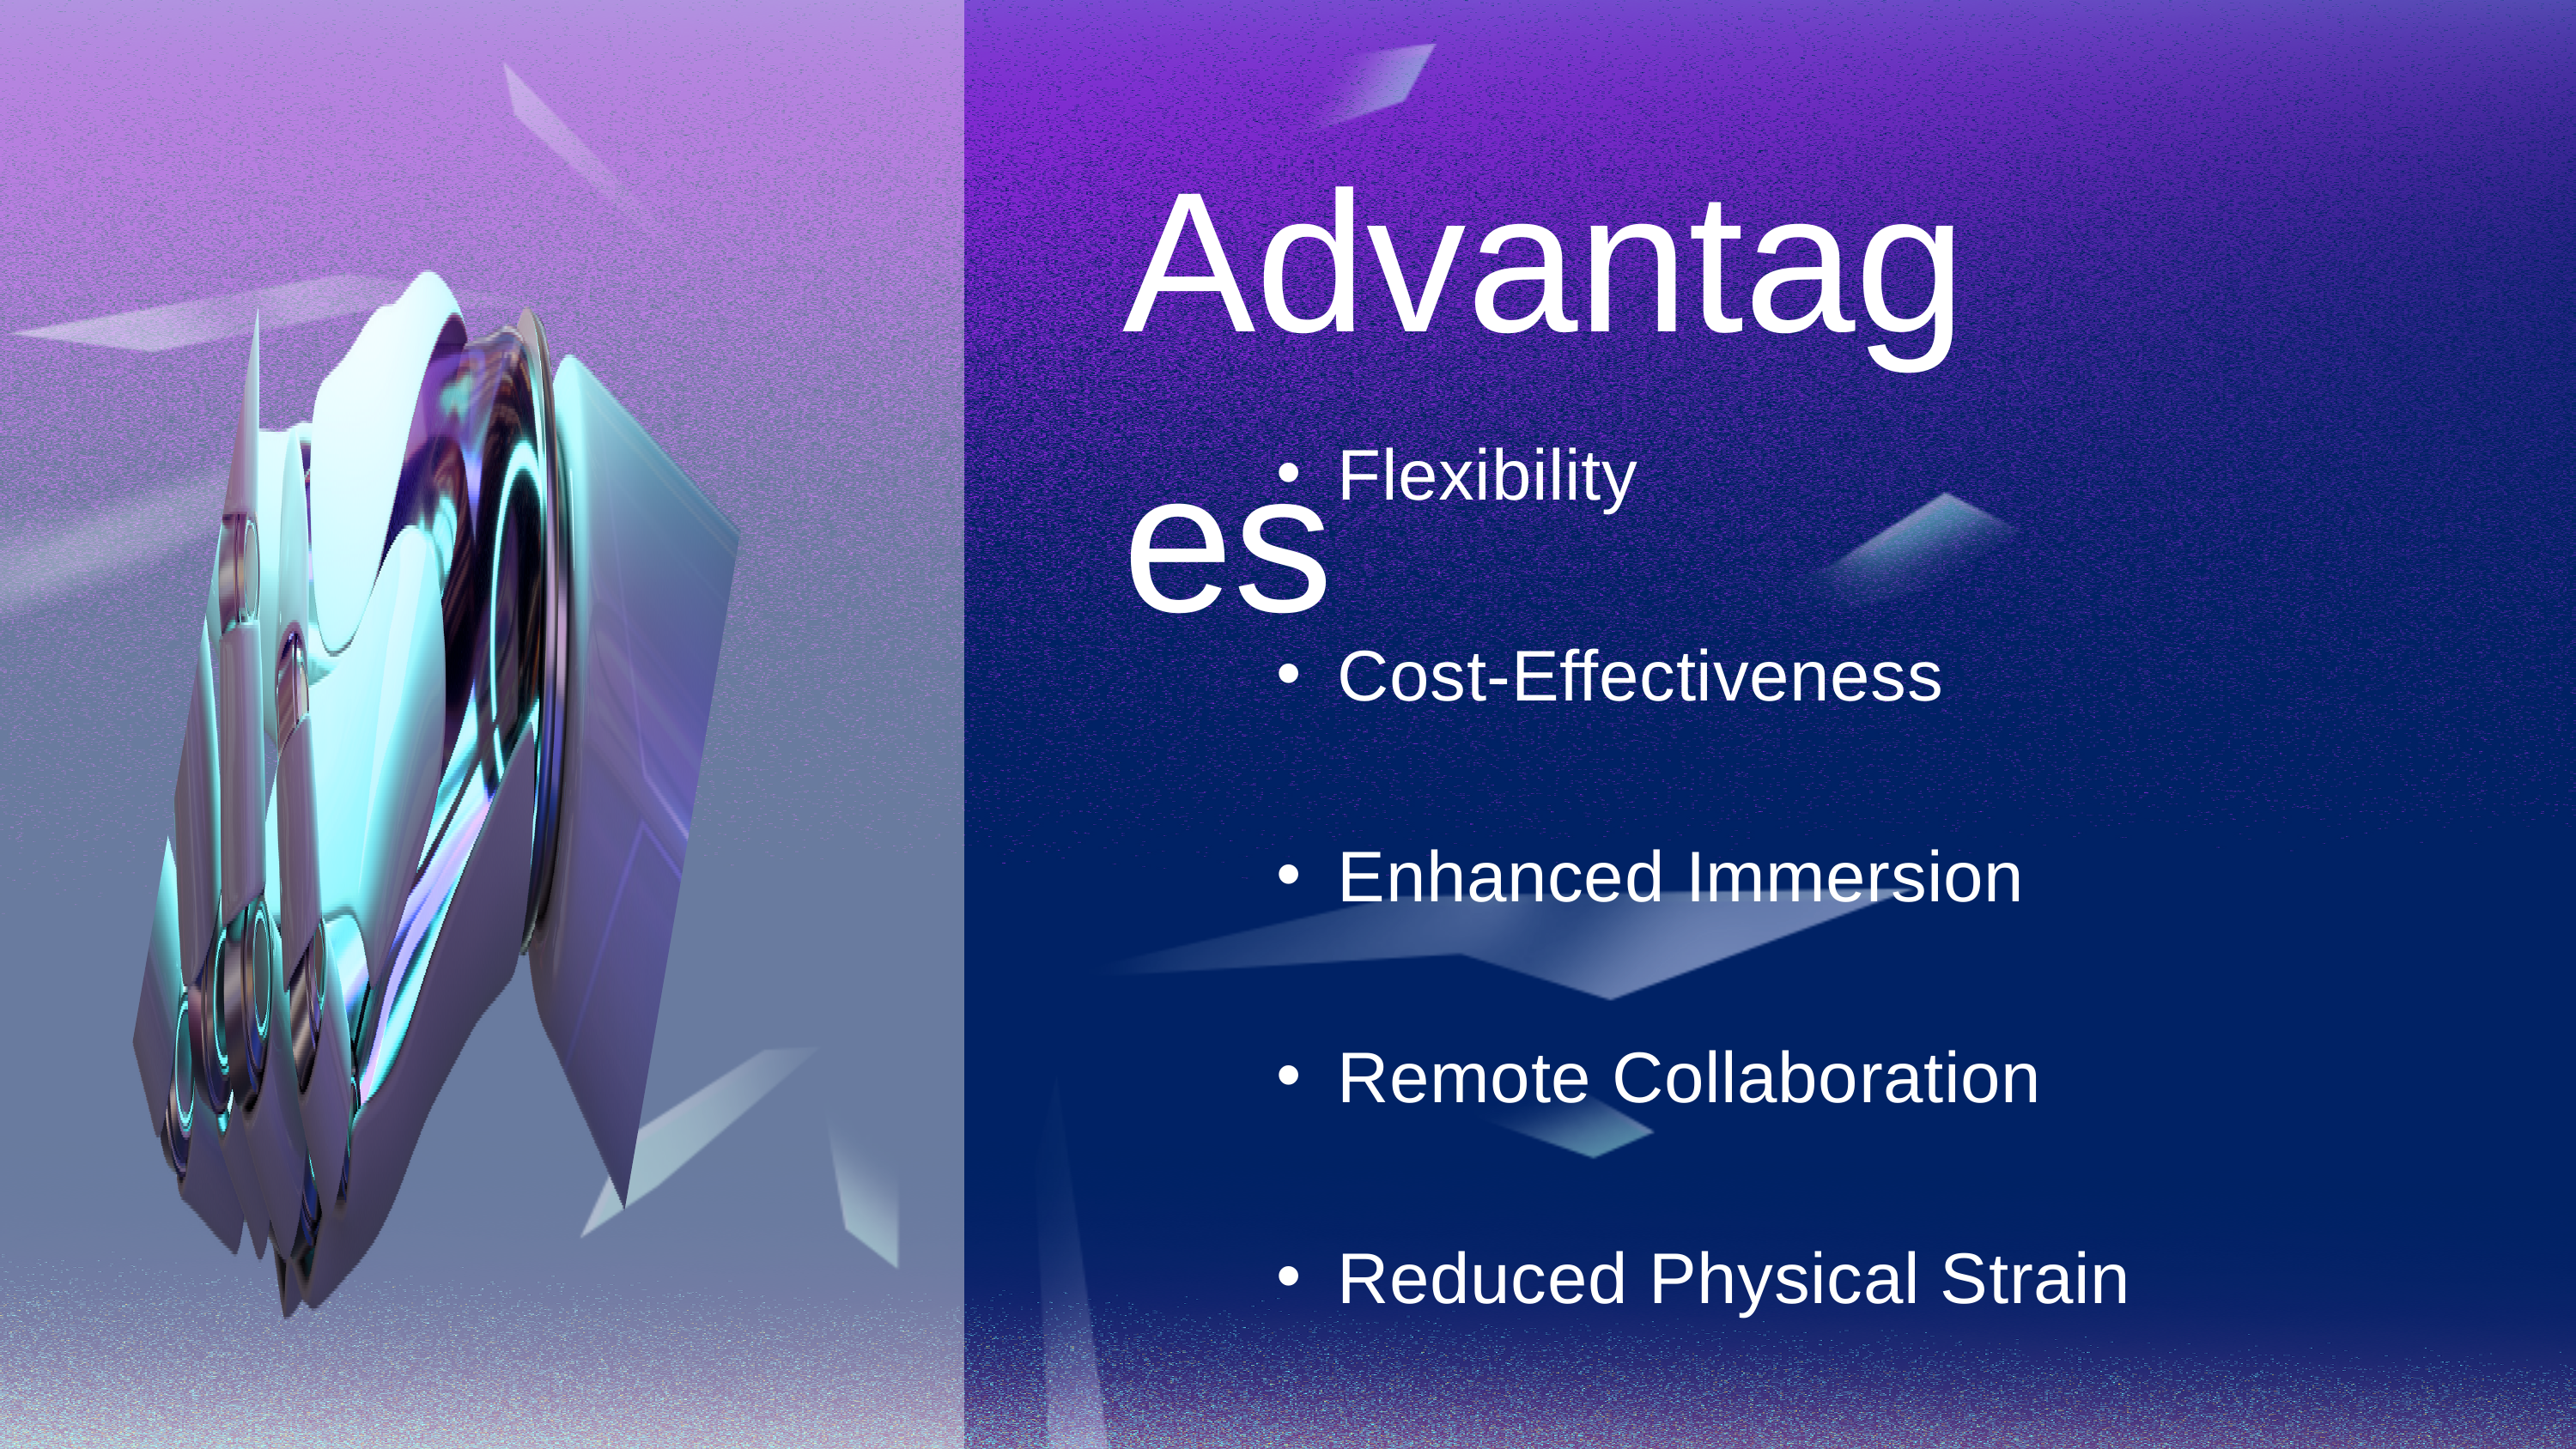

Advantages
Flexibility

Cost-Effectiveness

Enhanced Immersion

Remote Collaboration

Reduced Physical Strain